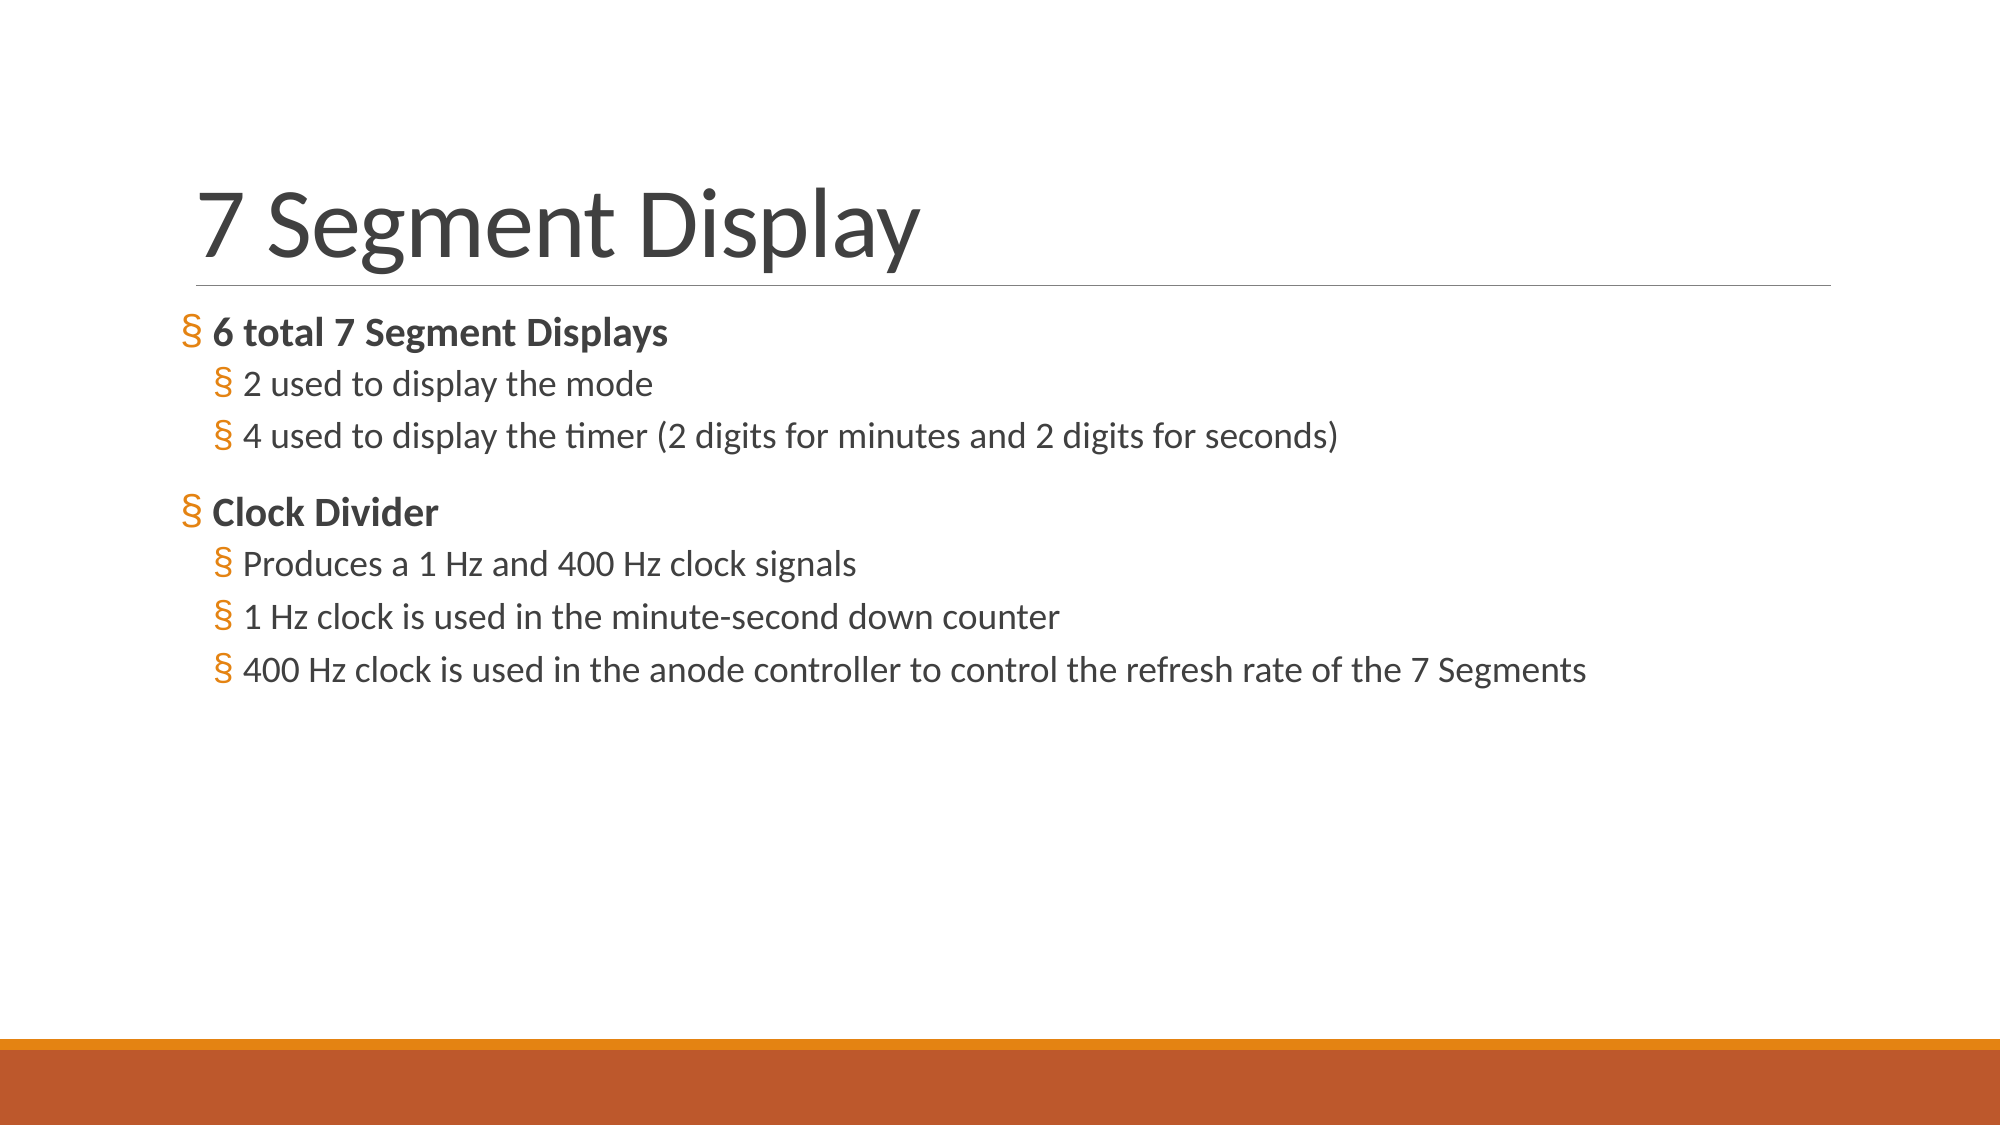

# 7 Segment Display
 6 total 7 Segment Displays
2 used to display the mode
4 used to display the timer (2 digits for minutes and 2 digits for seconds)
 Clock Divider
Produces a 1 Hz and 400 Hz clock signals
1 Hz clock is used in the minute-second down counter
400 Hz clock is used in the anode controller to control the refresh rate of the 7 Segments